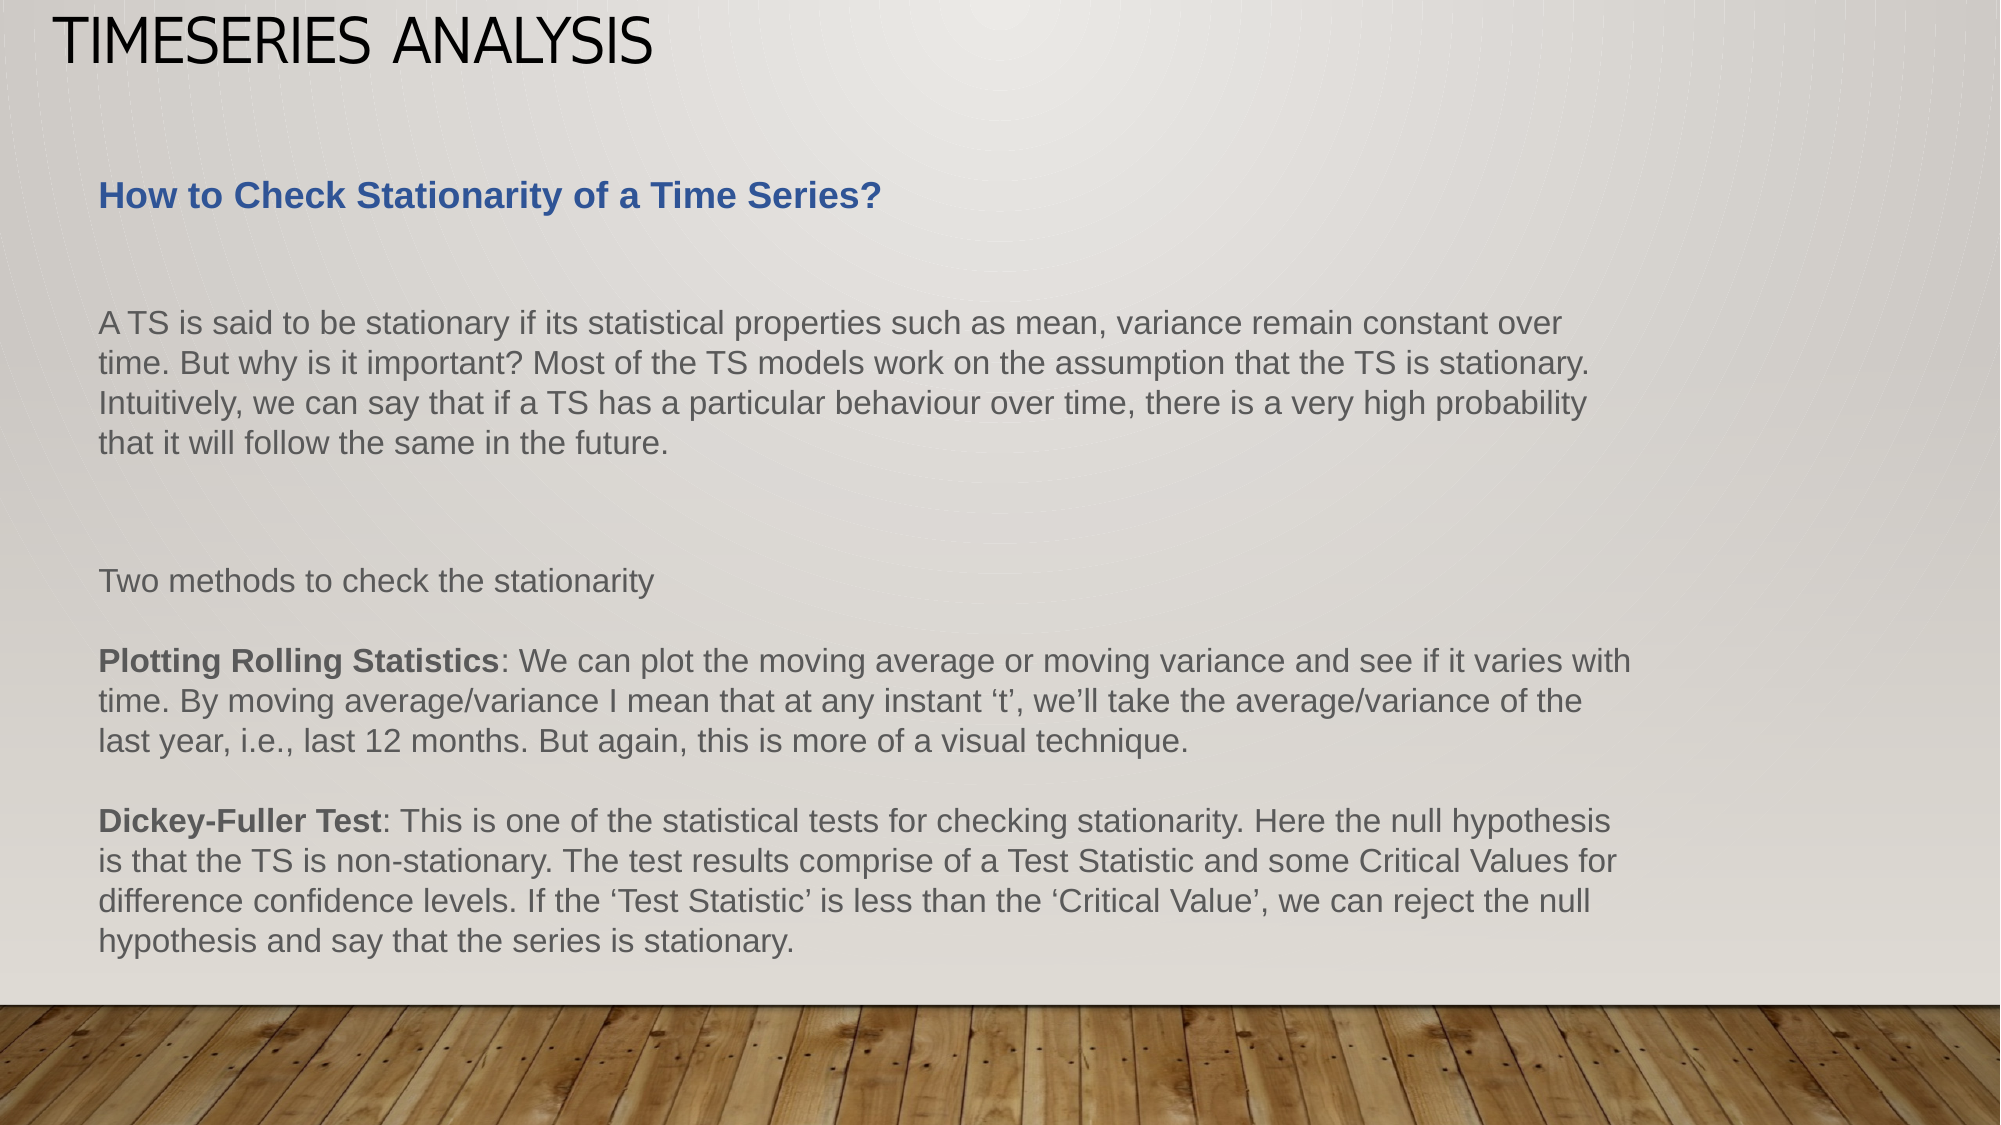

# Timeseries Analysis
How to Check Stationarity of a Time Series?
A TS is said to be stationary if its statistical properties such as mean, variance remain constant over time. But why is it important? Most of the TS models work on the assumption that the TS is stationary. Intuitively, we can say that if a TS has a particular behaviour over time, there is a very high probability that it will follow the same in the future.
Two methods to check the stationarity

Plotting Rolling Statistics: We can plot the moving average or moving variance and see if it varies with time. By moving average/variance I mean that at any instant ‘t’, we’ll take the average/variance of the last year, i.e., last 12 months. But again, this is more of a visual technique.

Dickey-Fuller Test: This is one of the statistical tests for checking stationarity. Here the null hypothesis is that the TS is non-stationary. The test results comprise of a Test Statistic and some Critical Values for difference confidence levels. If the ‘Test Statistic’ is less than the ‘Critical Value’, we can reject the null hypothesis and say that the series is stationary.